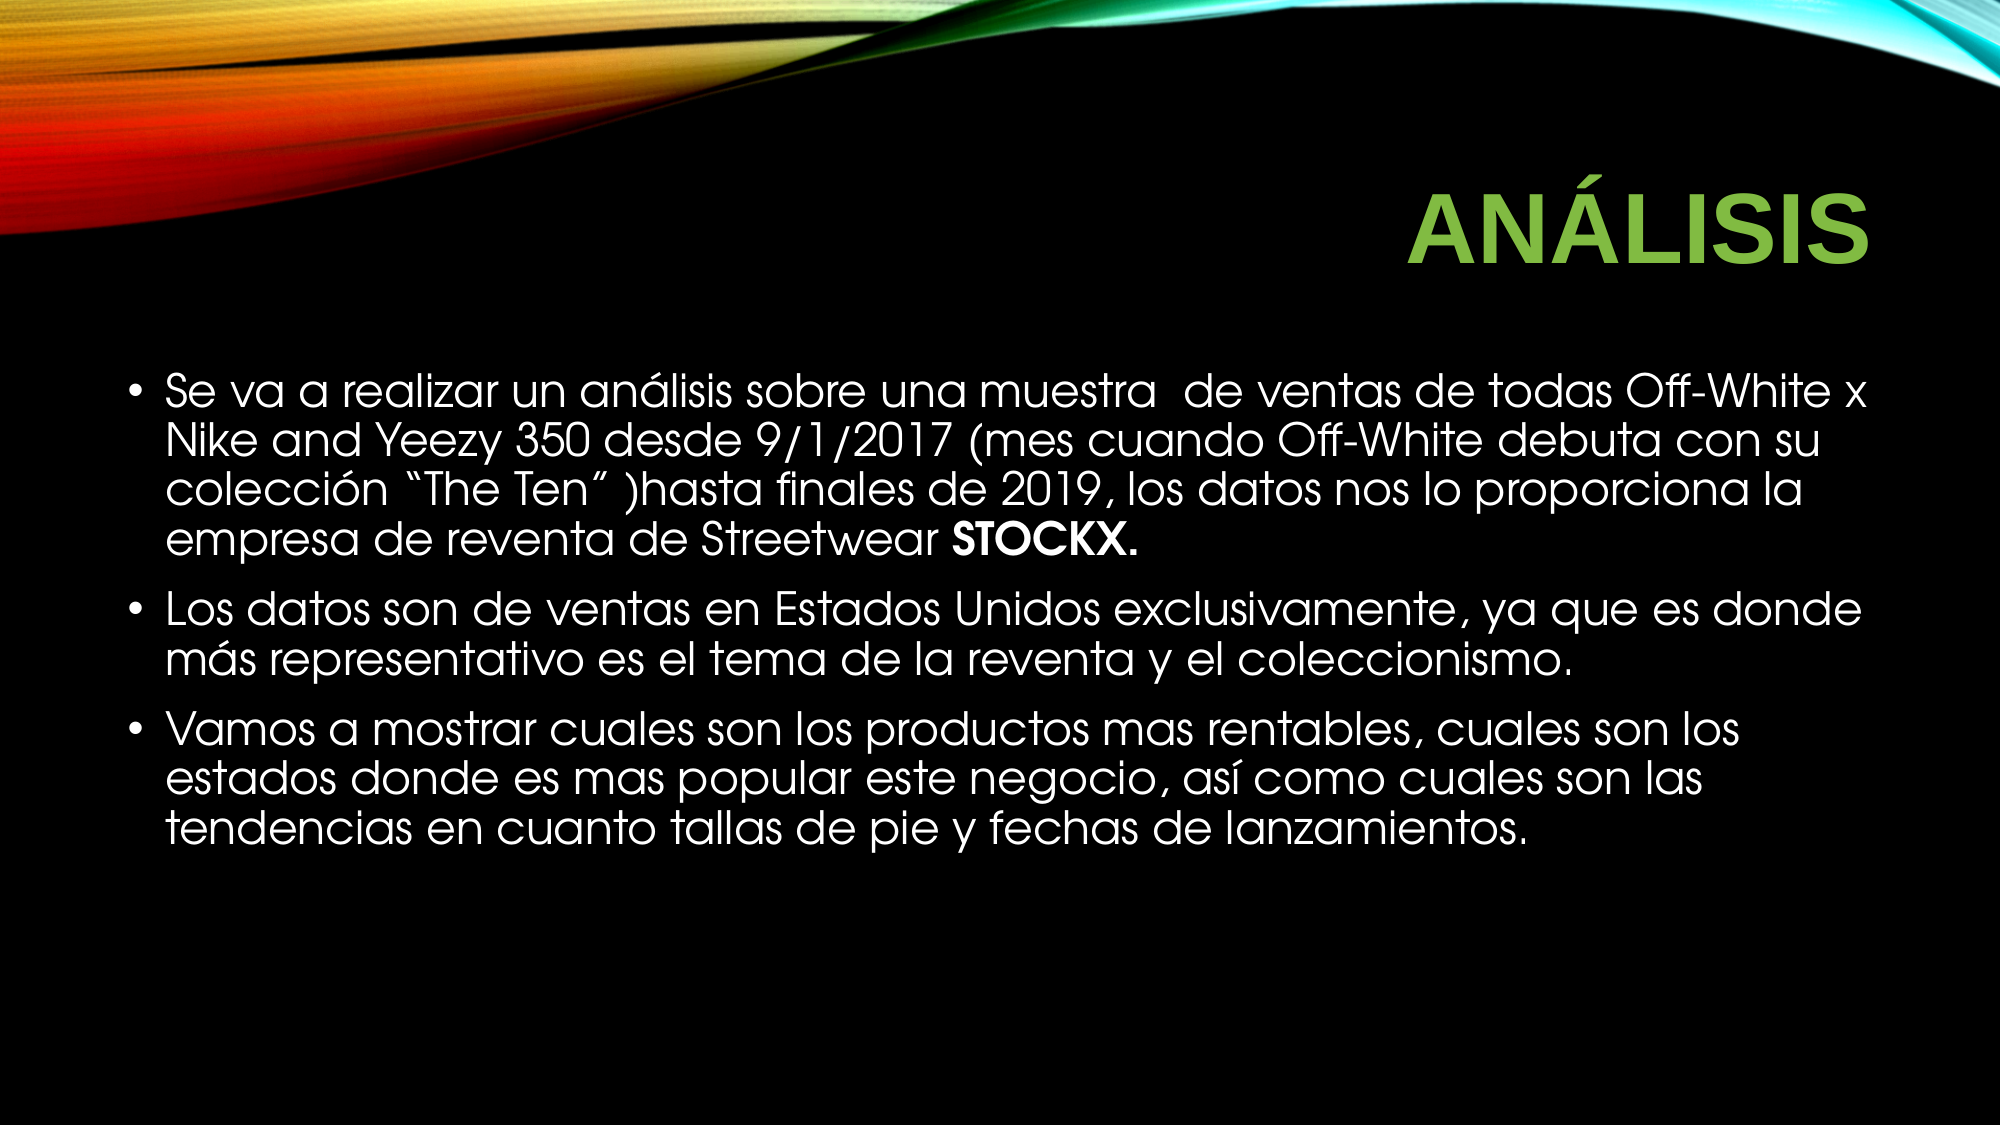

# Análisis
Se va a realizar un análisis sobre una muestra  de ventas de todas Off-White x Nike and Yeezy 350 desde 9/1/2017 (mes cuando Off-White debuta con su colección “The Ten” )hasta finales de 2019, los datos nos lo proporciona la empresa de reventa de Streetwear STOCKX.
Los datos son de ventas en Estados Unidos exclusivamente, ya que es donde más representativo es el tema de la reventa y el coleccionismo.
Vamos a mostrar cuales son los productos mas rentables, cuales son los estados donde es mas popular este negocio, así como cuales son las tendencias en cuanto tallas de pie y fechas de lanzamientos.